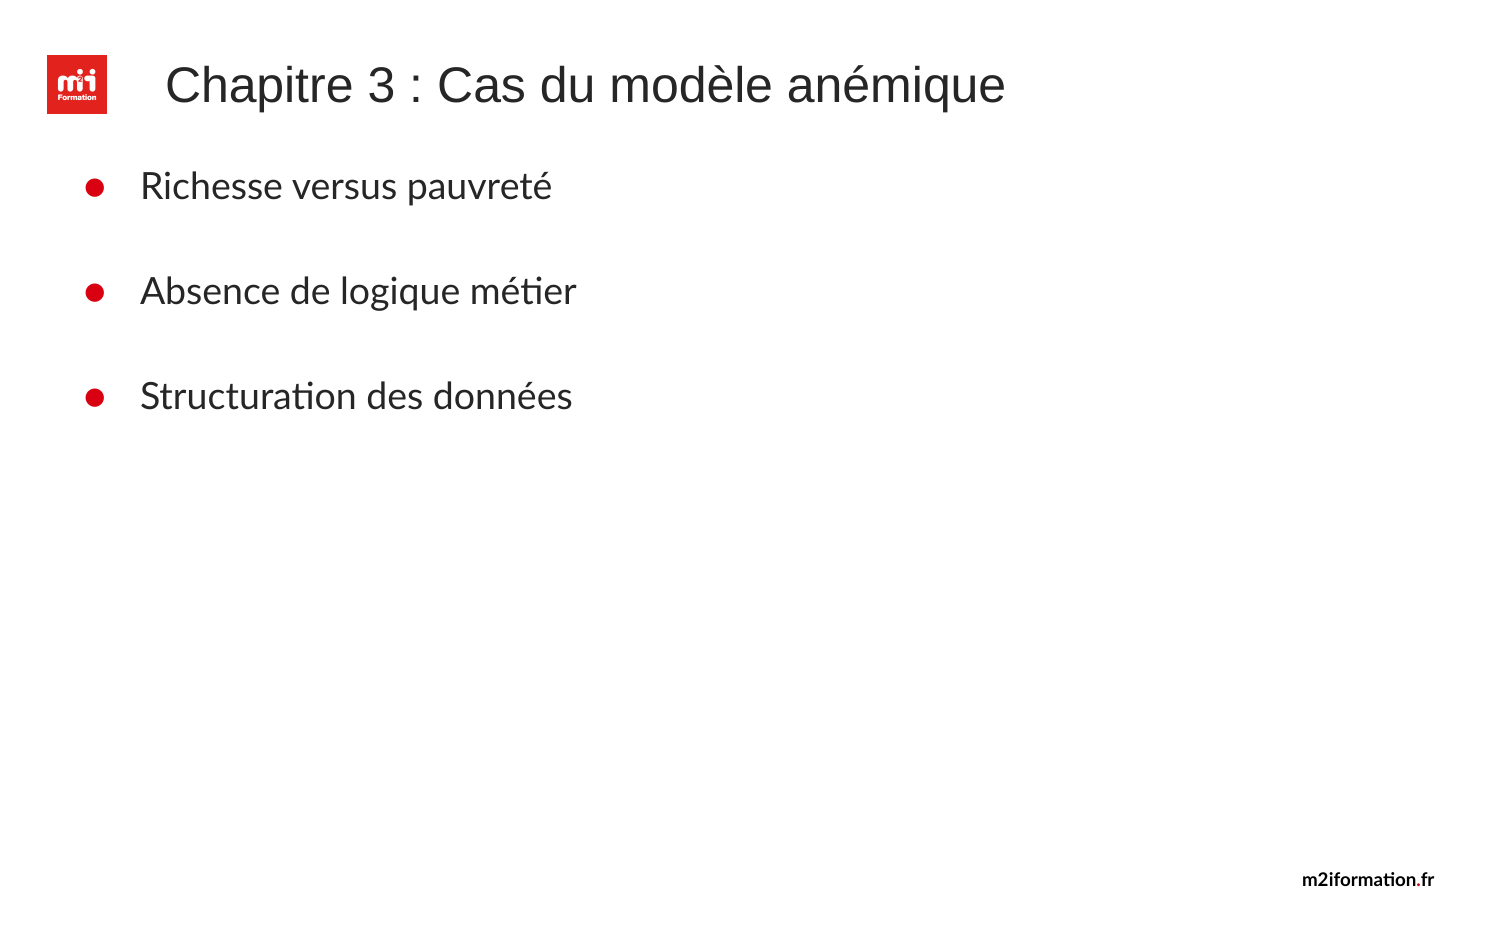

# Chapitre 3 : Cas du modèle anémique
Richesse versus pauvreté

Absence de logique métier

Structuration des données